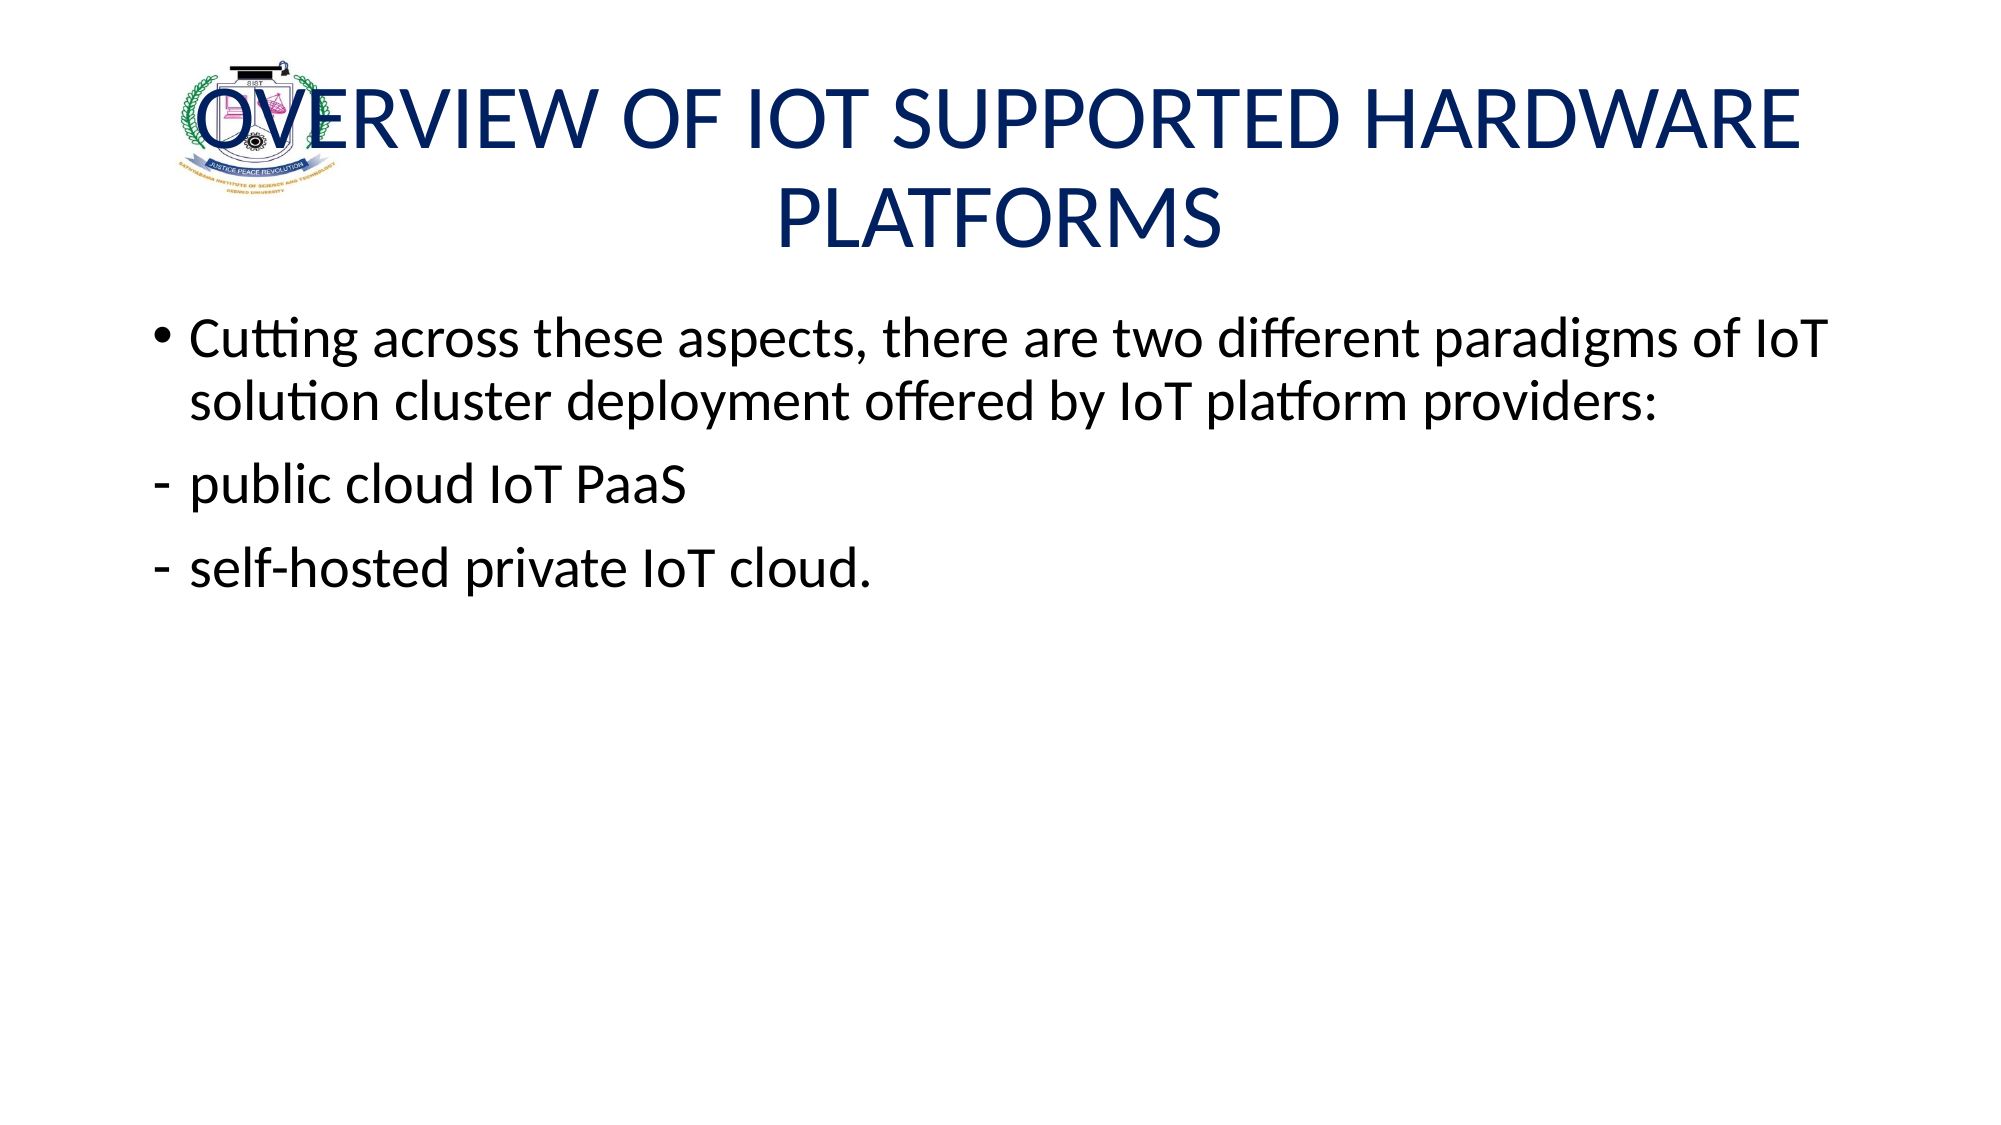

# Overview of IoT supported Hardware platforms
Cutting across these aspects, there are two different paradigms of IoT solution cluster deployment offered by IoT platform providers:
public cloud IoT PaaS
self-hosted private IoT cloud.